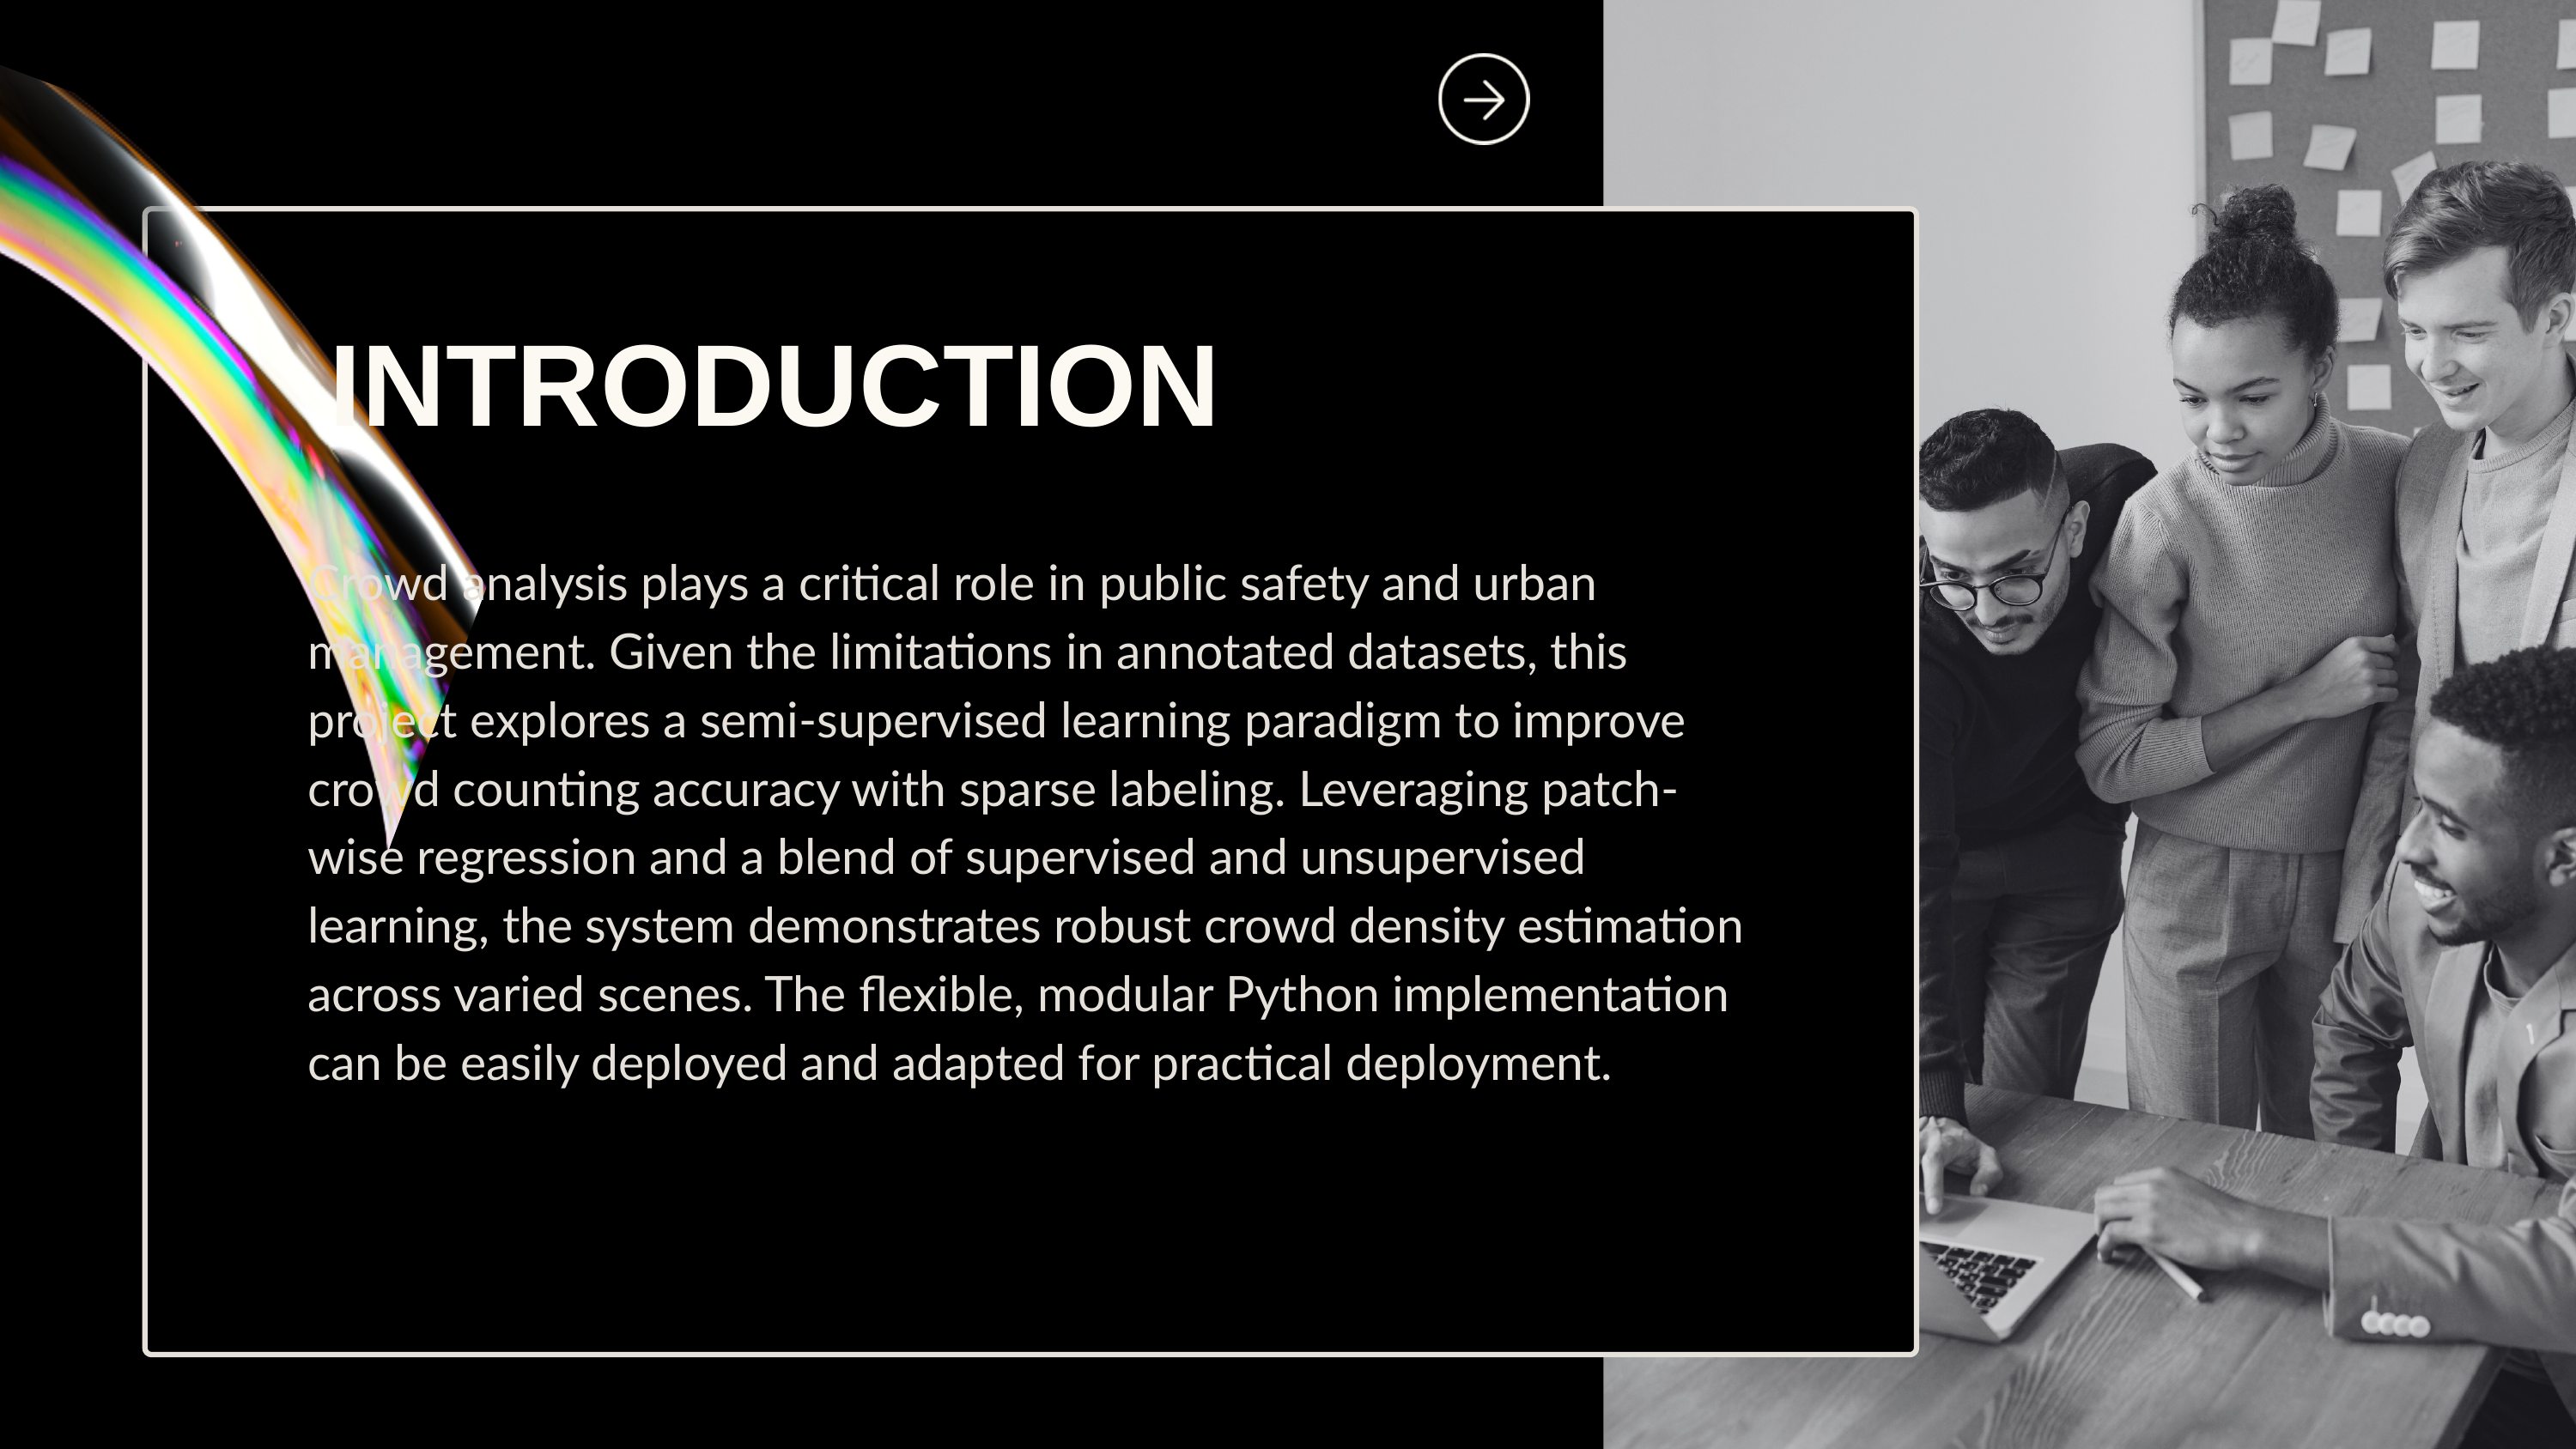

INTRODUCTION
Crowd analysis plays a critical role in public safety and urban management. Given the limitations in annotated datasets, this project explores a semi-supervised learning paradigm to improve crowd counting accuracy with sparse labeling. Leveraging patch-wise regression and a blend of supervised and unsupervised learning, the system demonstrates robust crowd density estimation across varied scenes. The flexible, modular Python implementation can be easily deployed and adapted for practical deployment.